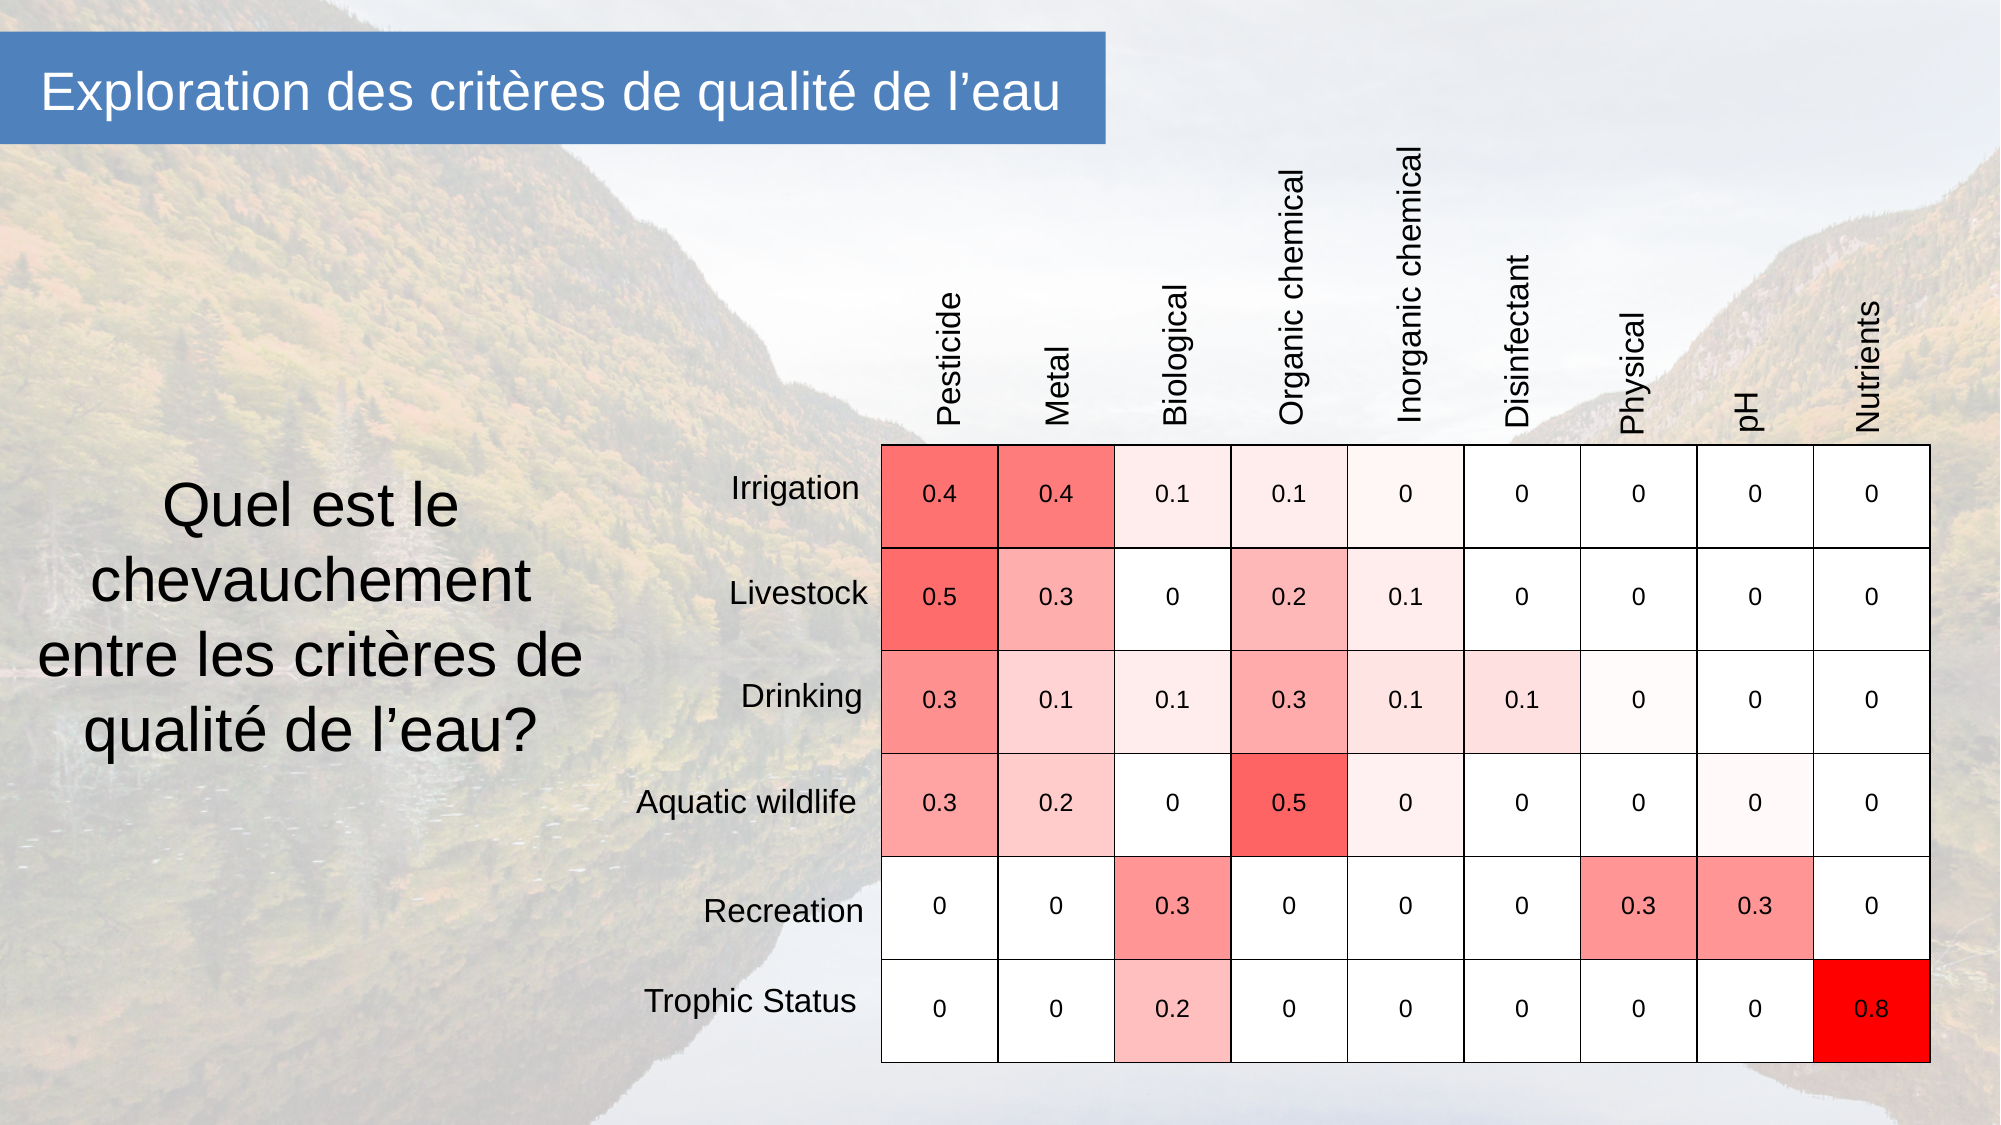

Exploration des critères de qualité de l’eau
Inorganic chemical
Organic chemical
Disinfectant
Biological
Pesticide
Nutrients
Physical
Metal
pH

Irrigation
0.4
0.4
0.1
0.1
0
0
0
0
0

Livestock
0.5
0.3
0
0.2
0.1
0
0
0
0

Drinking
0.3
0.1
0.1
0.3
0.1
0.1
0
0
0

0.3
0.2
0
0.5
0
0
0
0
0
Aquatic wildlife

0
0
0.3
0
0
0
0.3
0.3
0
Recreation

Trophic Status
0
0
0.2
0
0
0
0
0
0.8
Quel est le chevauchement entre les critères de qualité de l’eau?